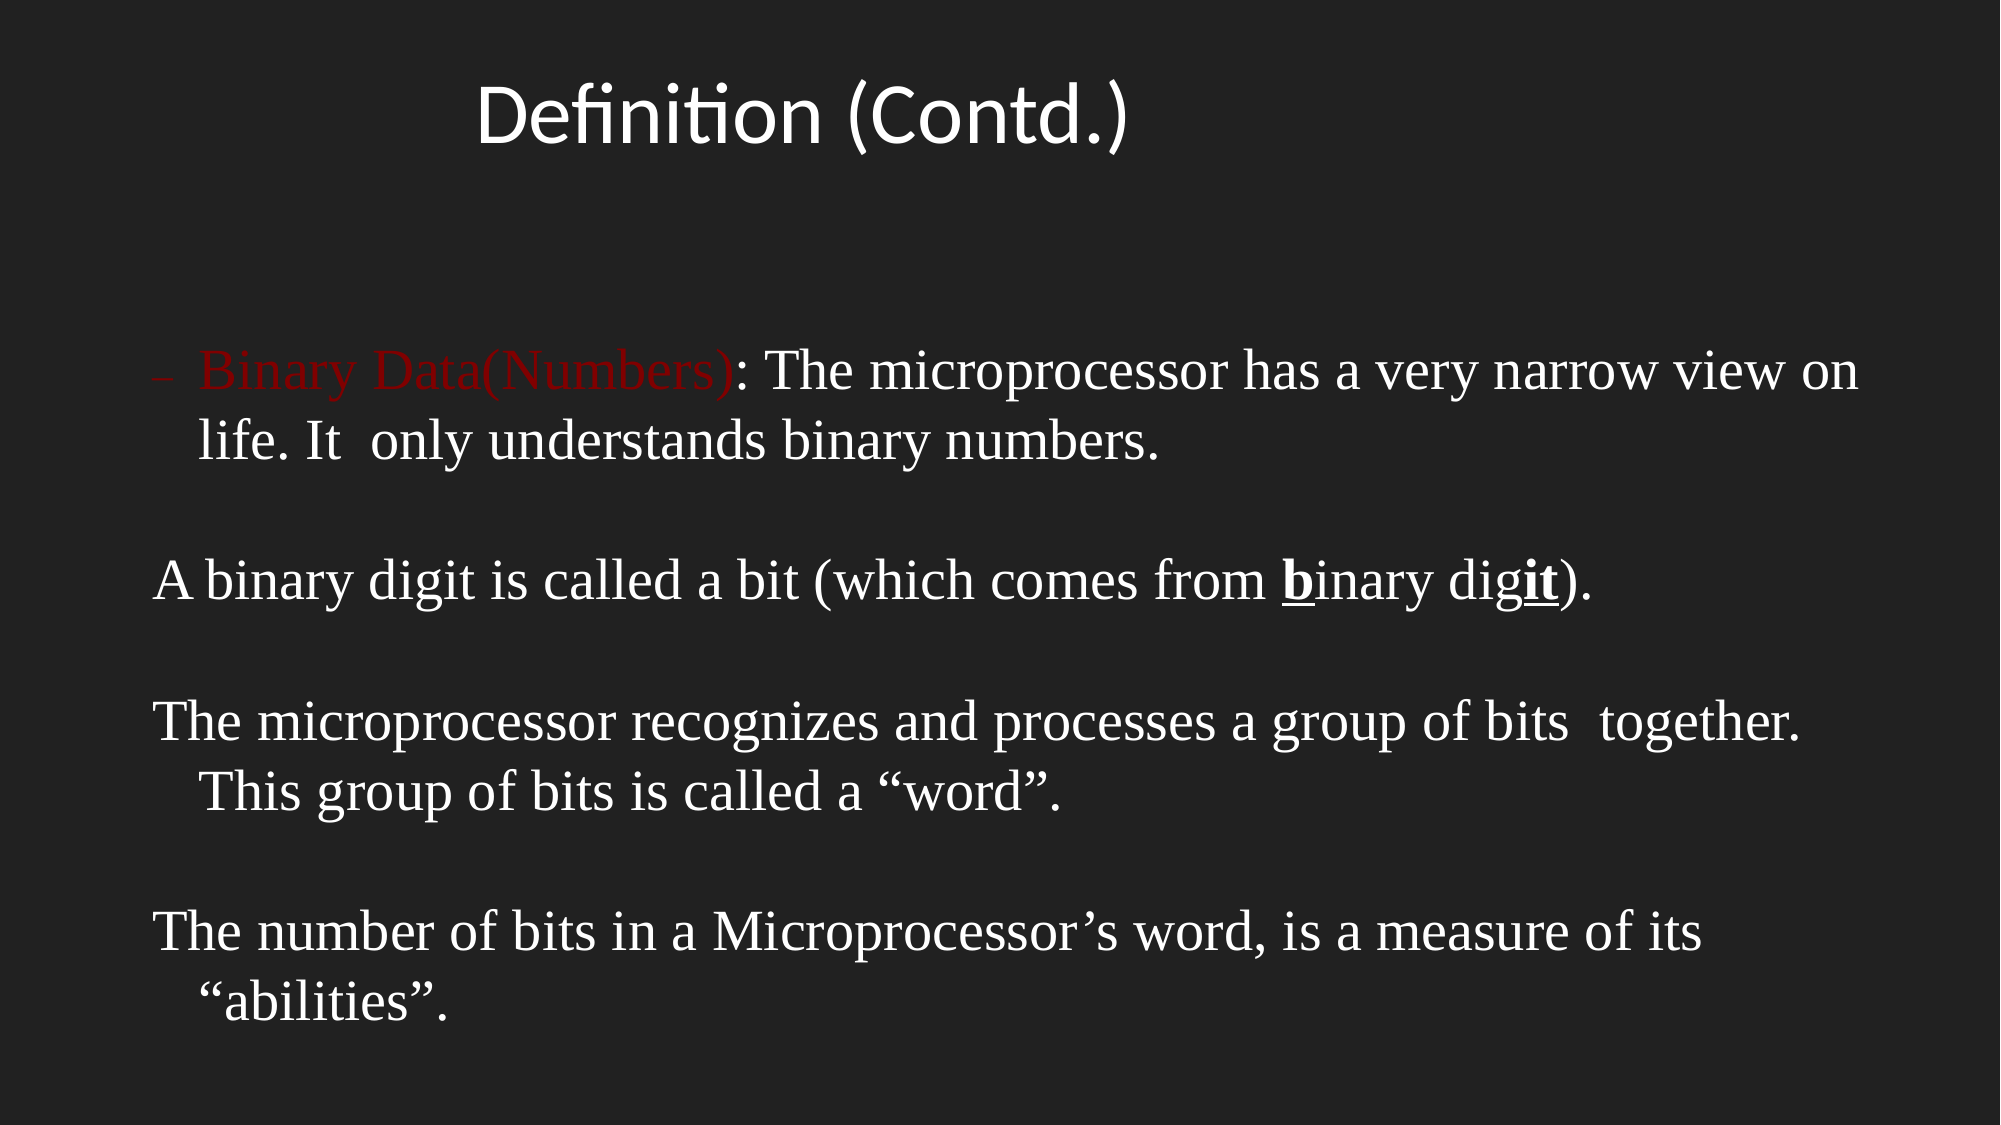

Definition (Contd.)

–	Binary Data(Numbers): The microprocessor has a very narrow view on life. It  only understands binary numbers.

A binary digit is called a bit (which comes from binary digit).

The microprocessor recognizes and processes a group of bits  together. This group of bits is called a “word”.

The number of bits in a Microprocessor’s word, is a measure of its  “abilities”.